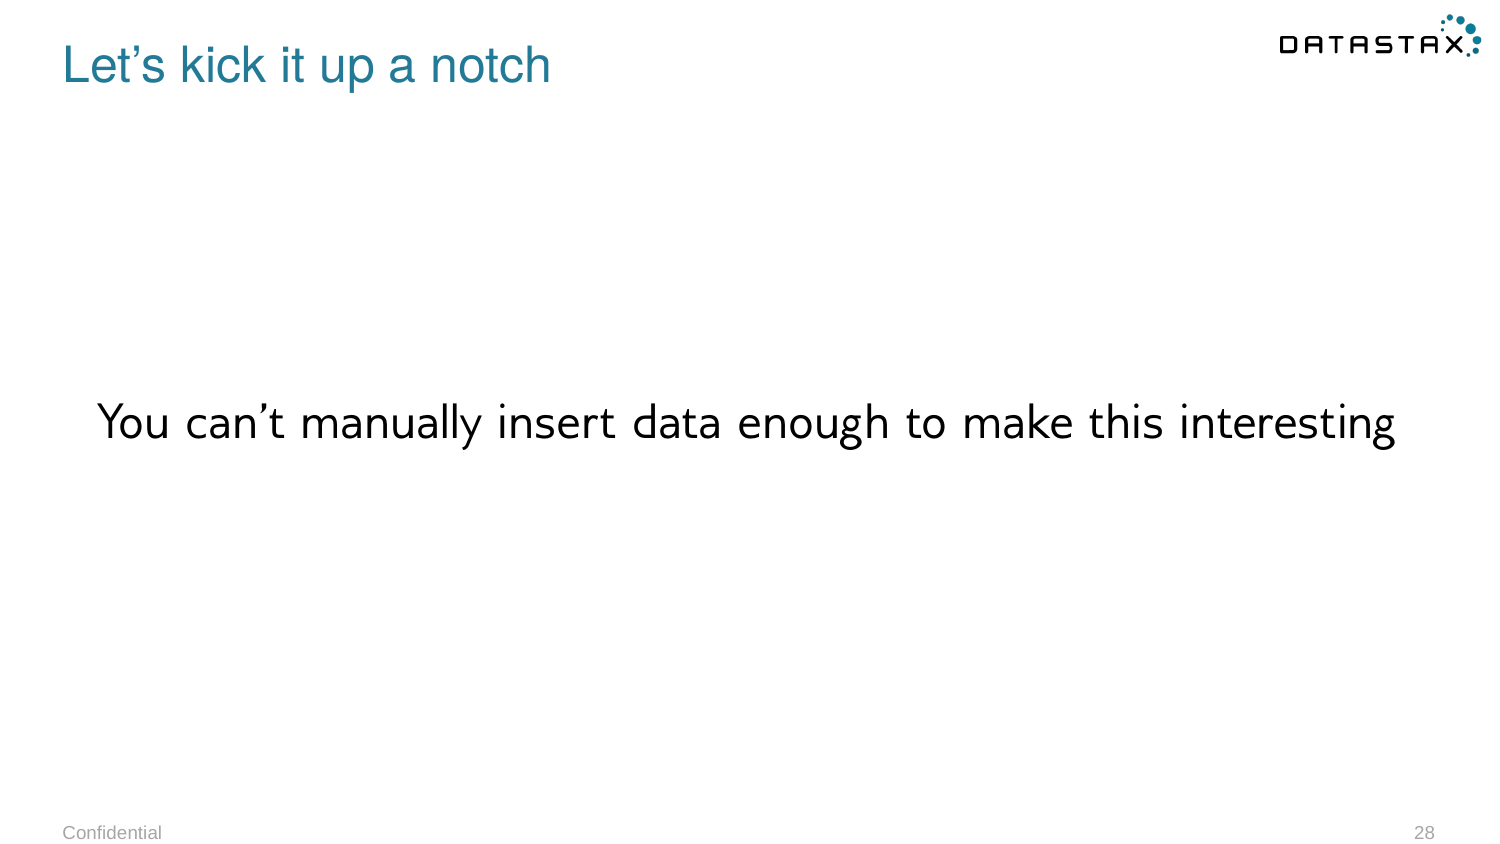

# Let’s kick it up a notch
You can’t manually insert data enough to make this interesting
Confidential
28